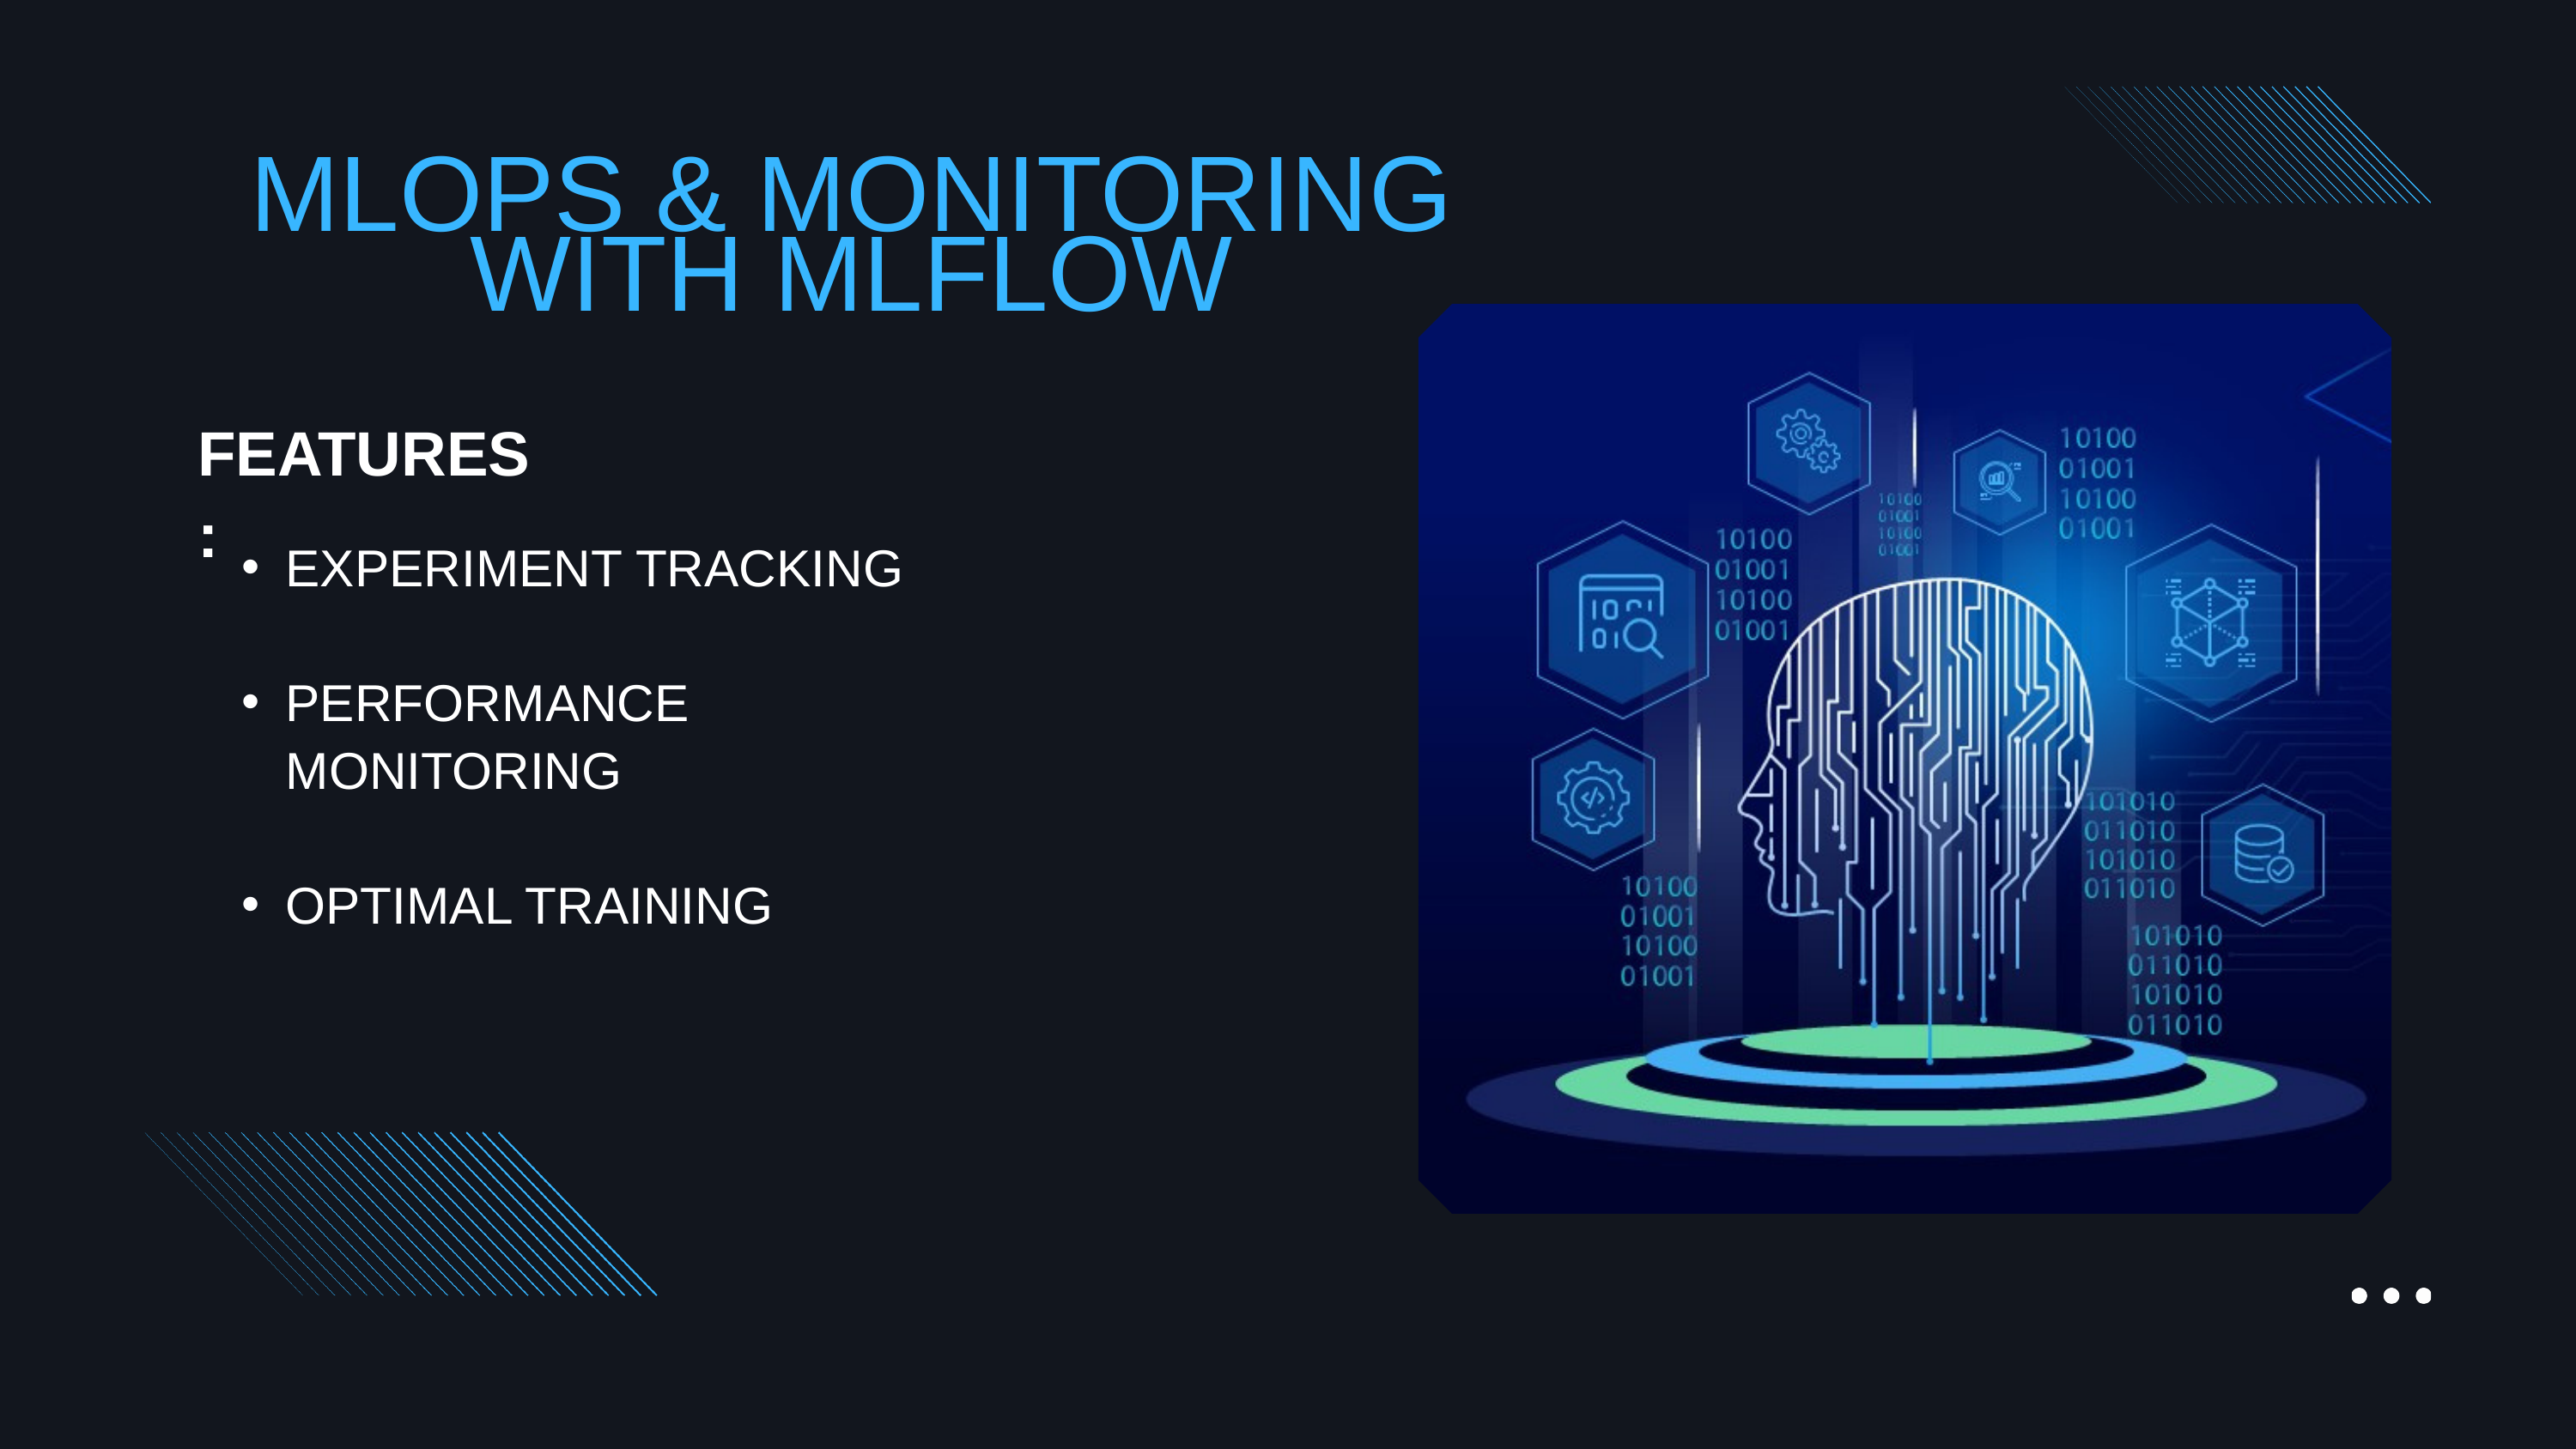

MLOPS & MONITORING WITH MLFLOW

FEATURES:
EXPERIMENT TRACKING

PERFORMANCE MONITORING

OPTIMAL TRAINING